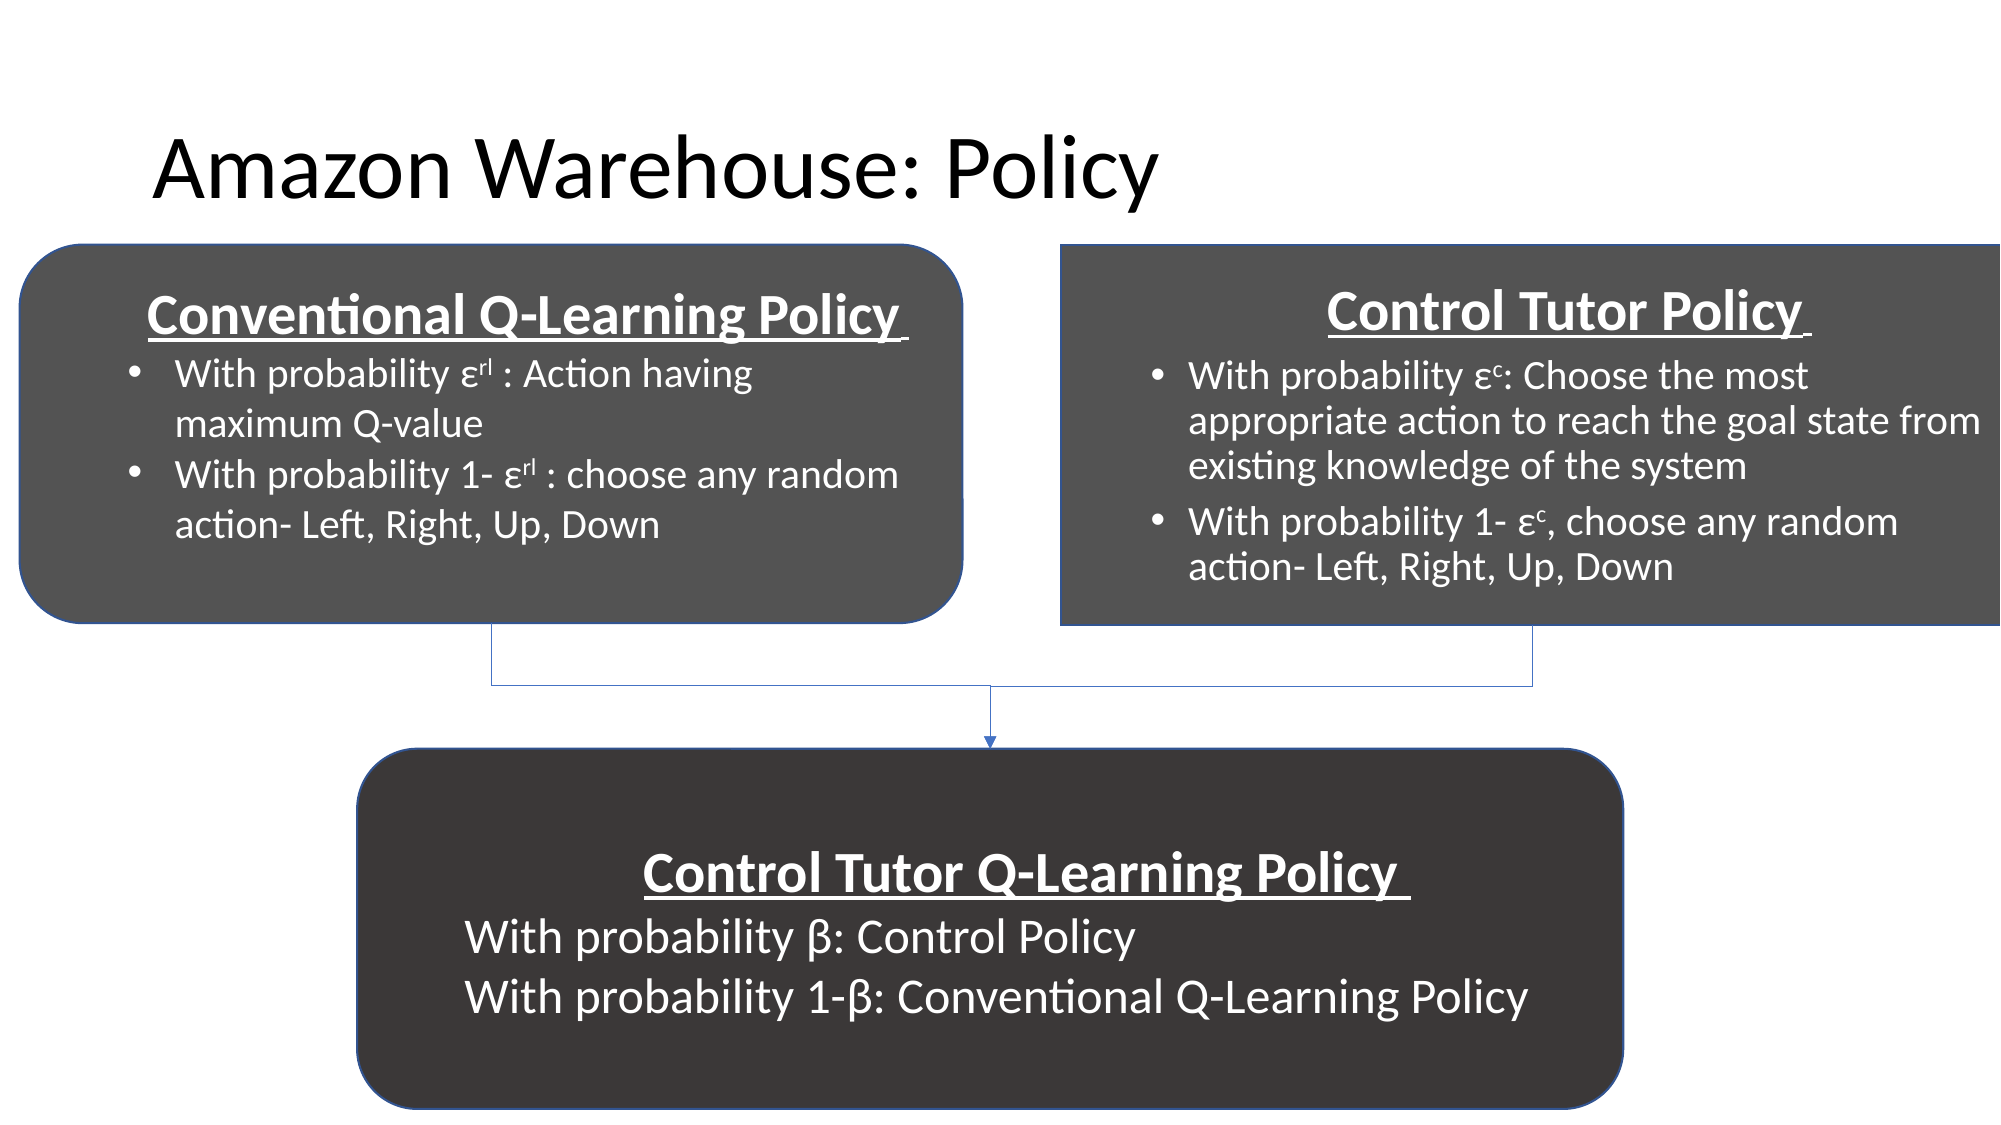

# Amazon Warehouse: Policy
Conventional Q-Learning Policy
With probability εrl : Action having maximum Q-value
With probability 1- εrl : choose any random action- Left, Right, Up, Down

Control Tutor Policy
With probability εc: Choose the most appropriate action to reach the goal state from existing knowledge of the system
With probability 1- εc, choose any random action- Left, Right, Up, Down
Control Tutor Q-Learning Policy
With probability β: Control Policy
With probability 1-β: Conventional Q-Learning Policy